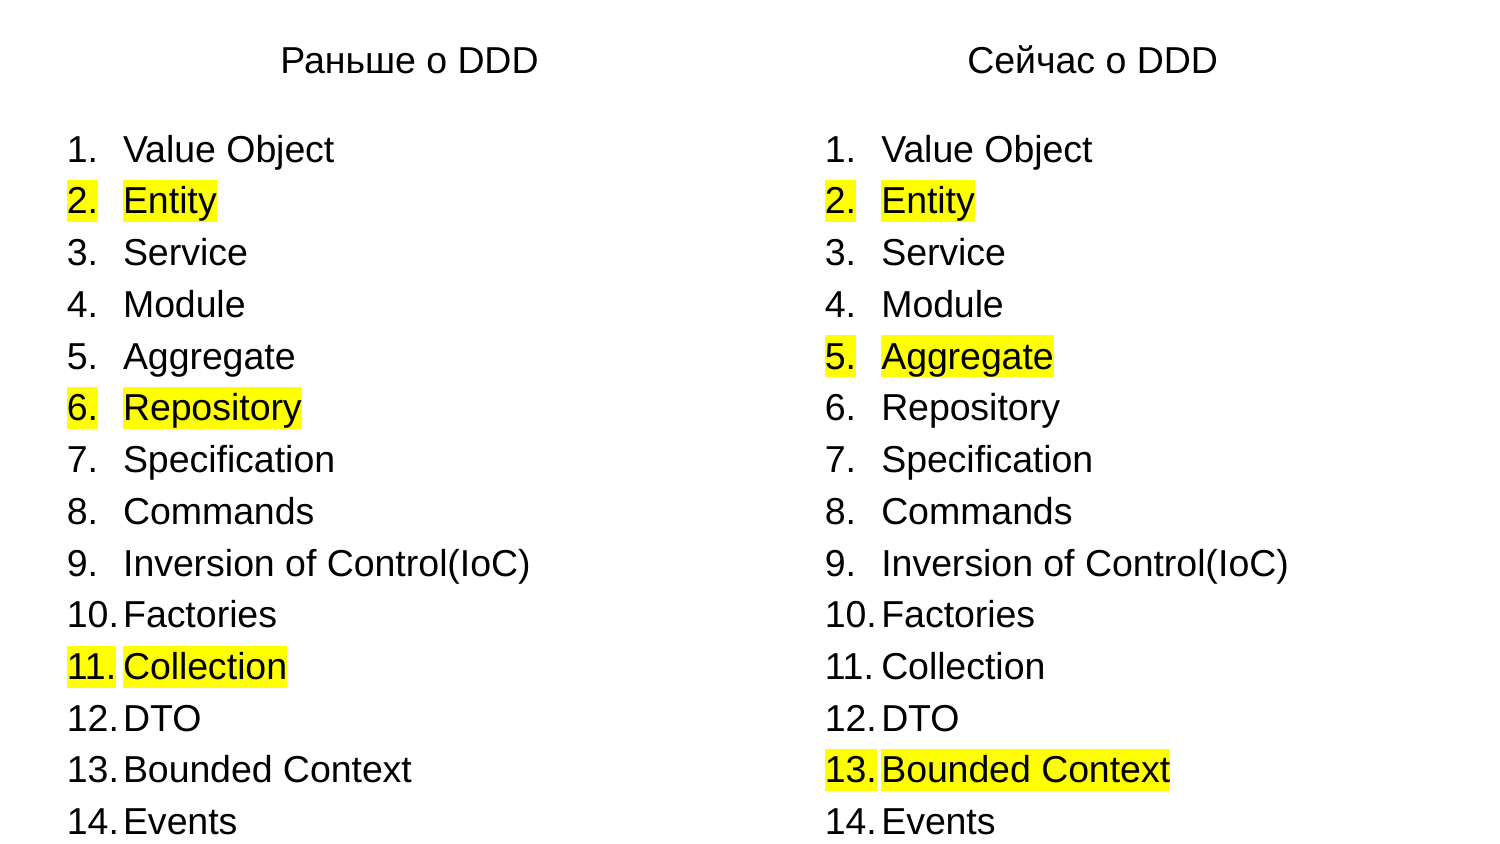

# Раньше о DDD                                         Сейчас о DDD
Value Object
Entity
Service
Module
Aggregate
Repository
Specification
Commands
Inversion of Control(IoC)
Factories
Collection
DTO
Bounded Context
Events
Value Object
Entity
Service
Module
Aggregate
Repository
Specification
Commands
Inversion of Control(IoC)
Factories
Collection
DTO
Bounded Context
Events